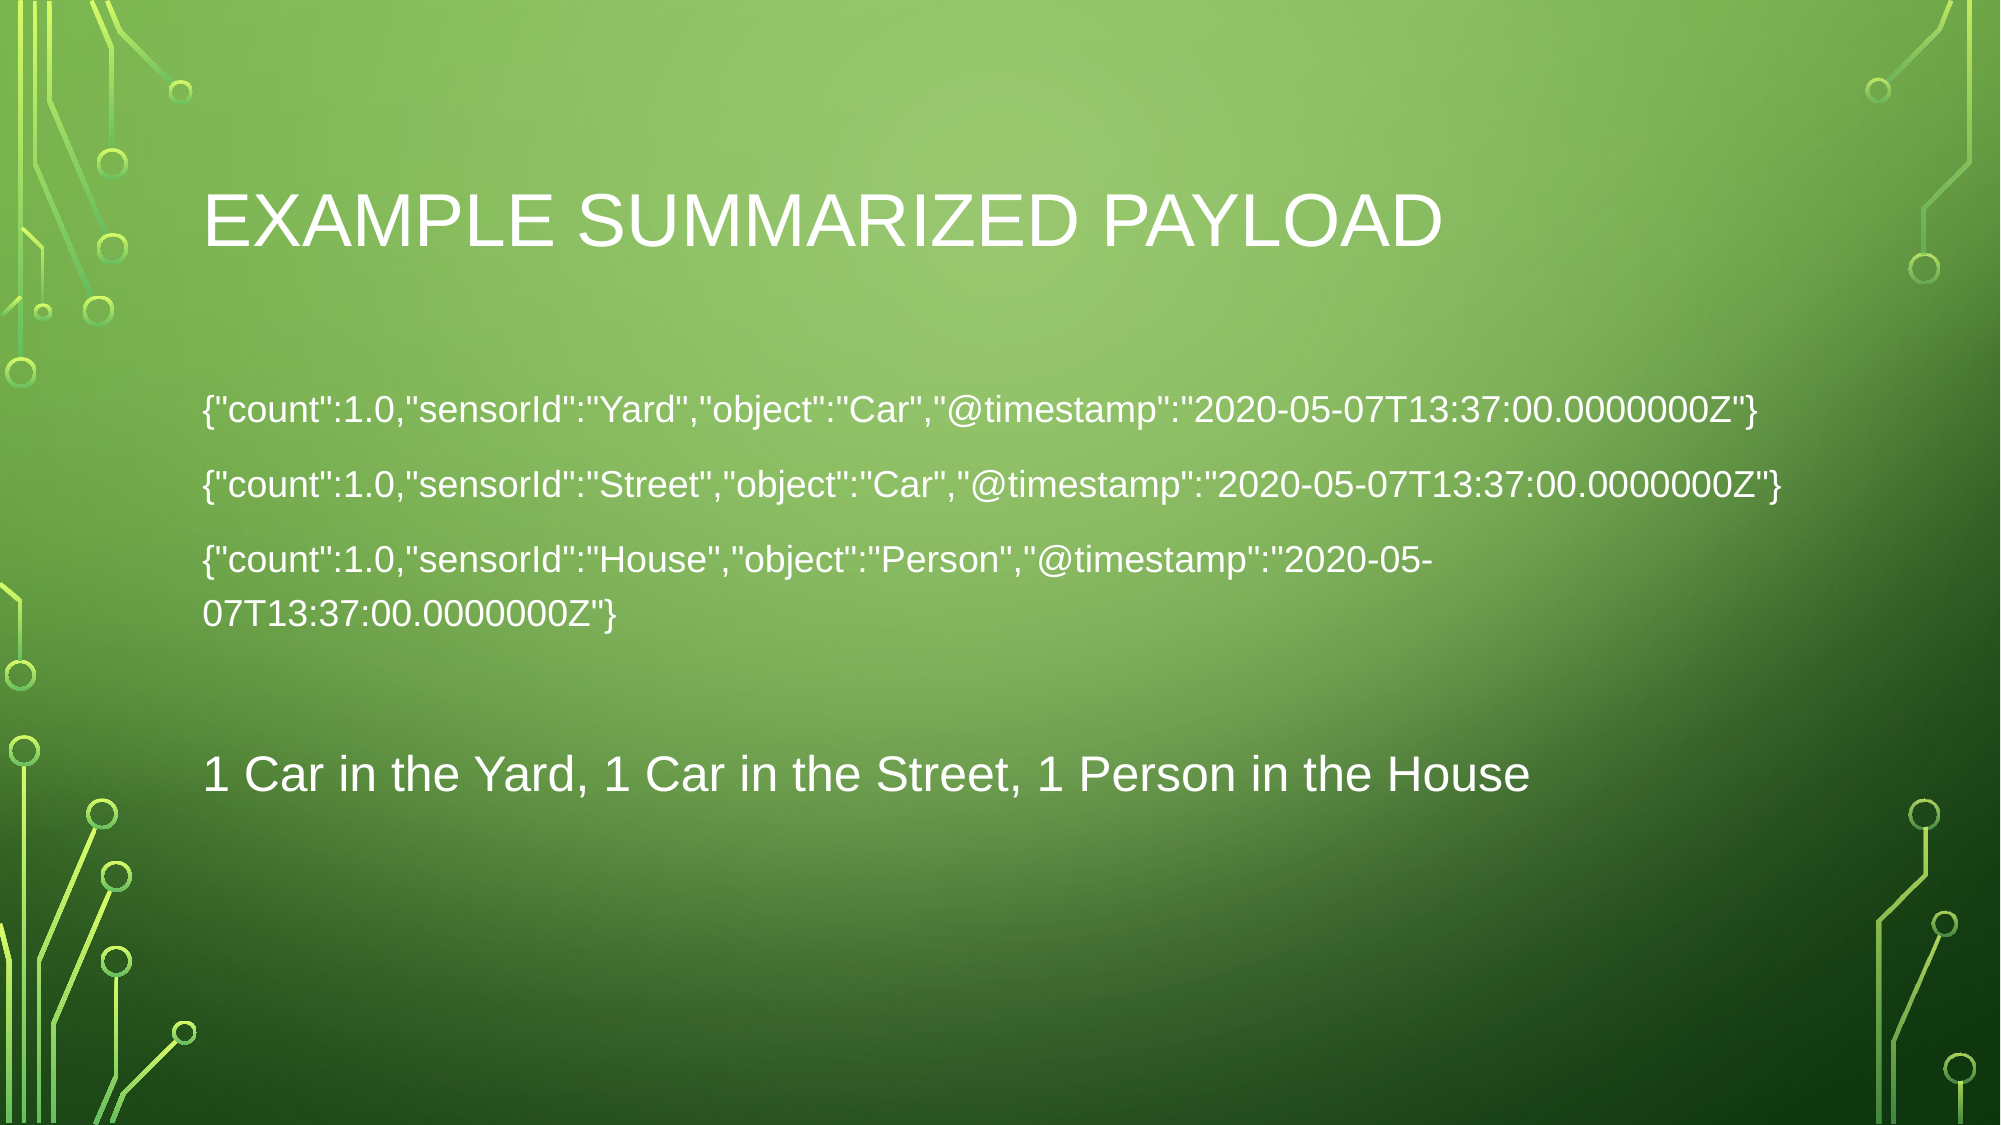

# Example summarized payload
{"count":1.0,"sensorId":"Yard","object":"Car","@timestamp":"2020-05-07T13:37:00.0000000Z"}
{"count":1.0,"sensorId":"Street","object":"Car","@timestamp":"2020-05-07T13:37:00.0000000Z"}
{"count":1.0,"sensorId":"House","object":"Person","@timestamp":"2020-05-07T13:37:00.0000000Z"}

1 Car in the Yard, 1 Car in the Street, 1 Person in the House